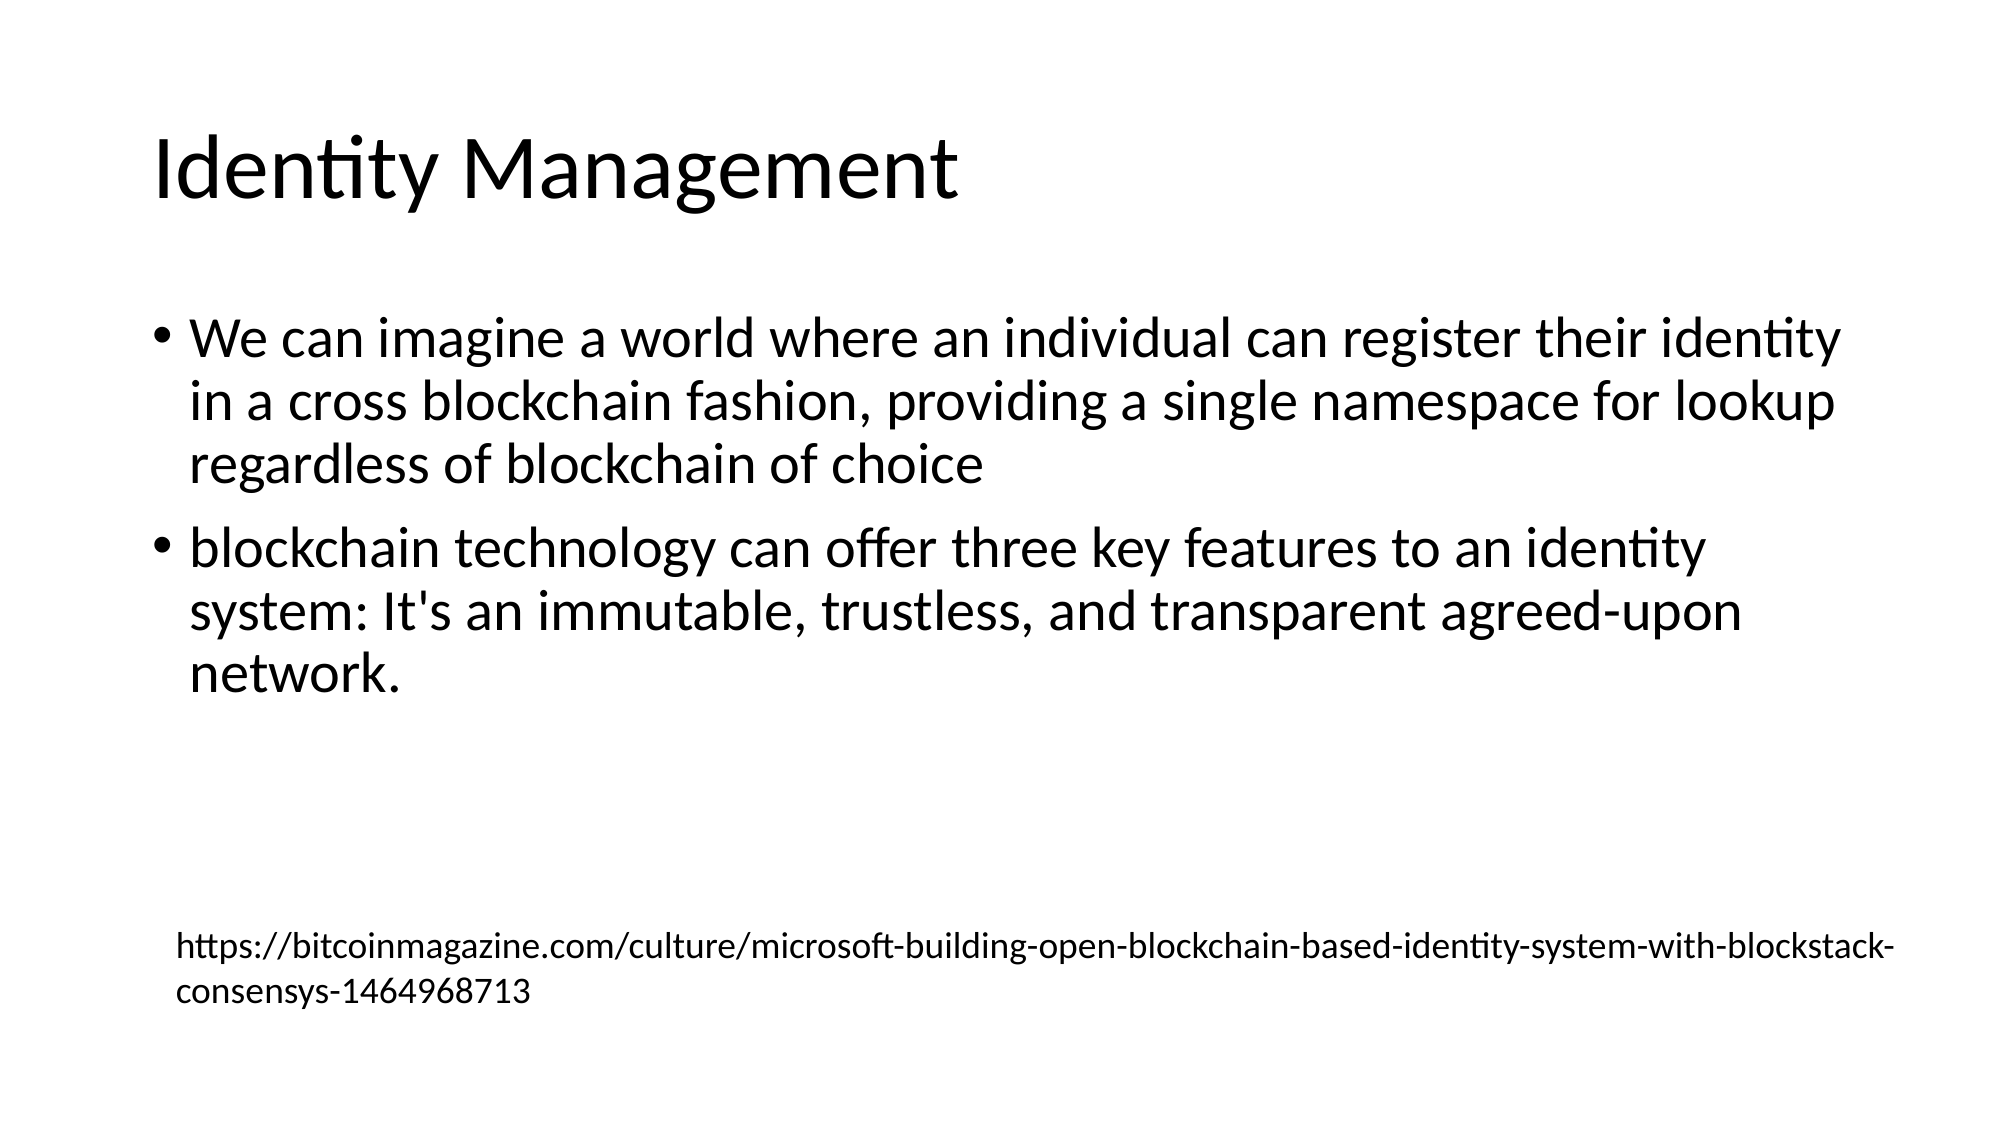

# Identity Management
We can imagine a world where an individual can register their identity in a cross blockchain fashion, providing a single namespace for lookup regardless of blockchain of choice
blockchain technology can offer three key features to an identity system: It's an immutable, trustless, and transparent agreed-upon network.
https://bitcoinmagazine.com/culture/microsoft-building-open-blockchain-based-identity-system-with-blockstack-consensys-1464968713